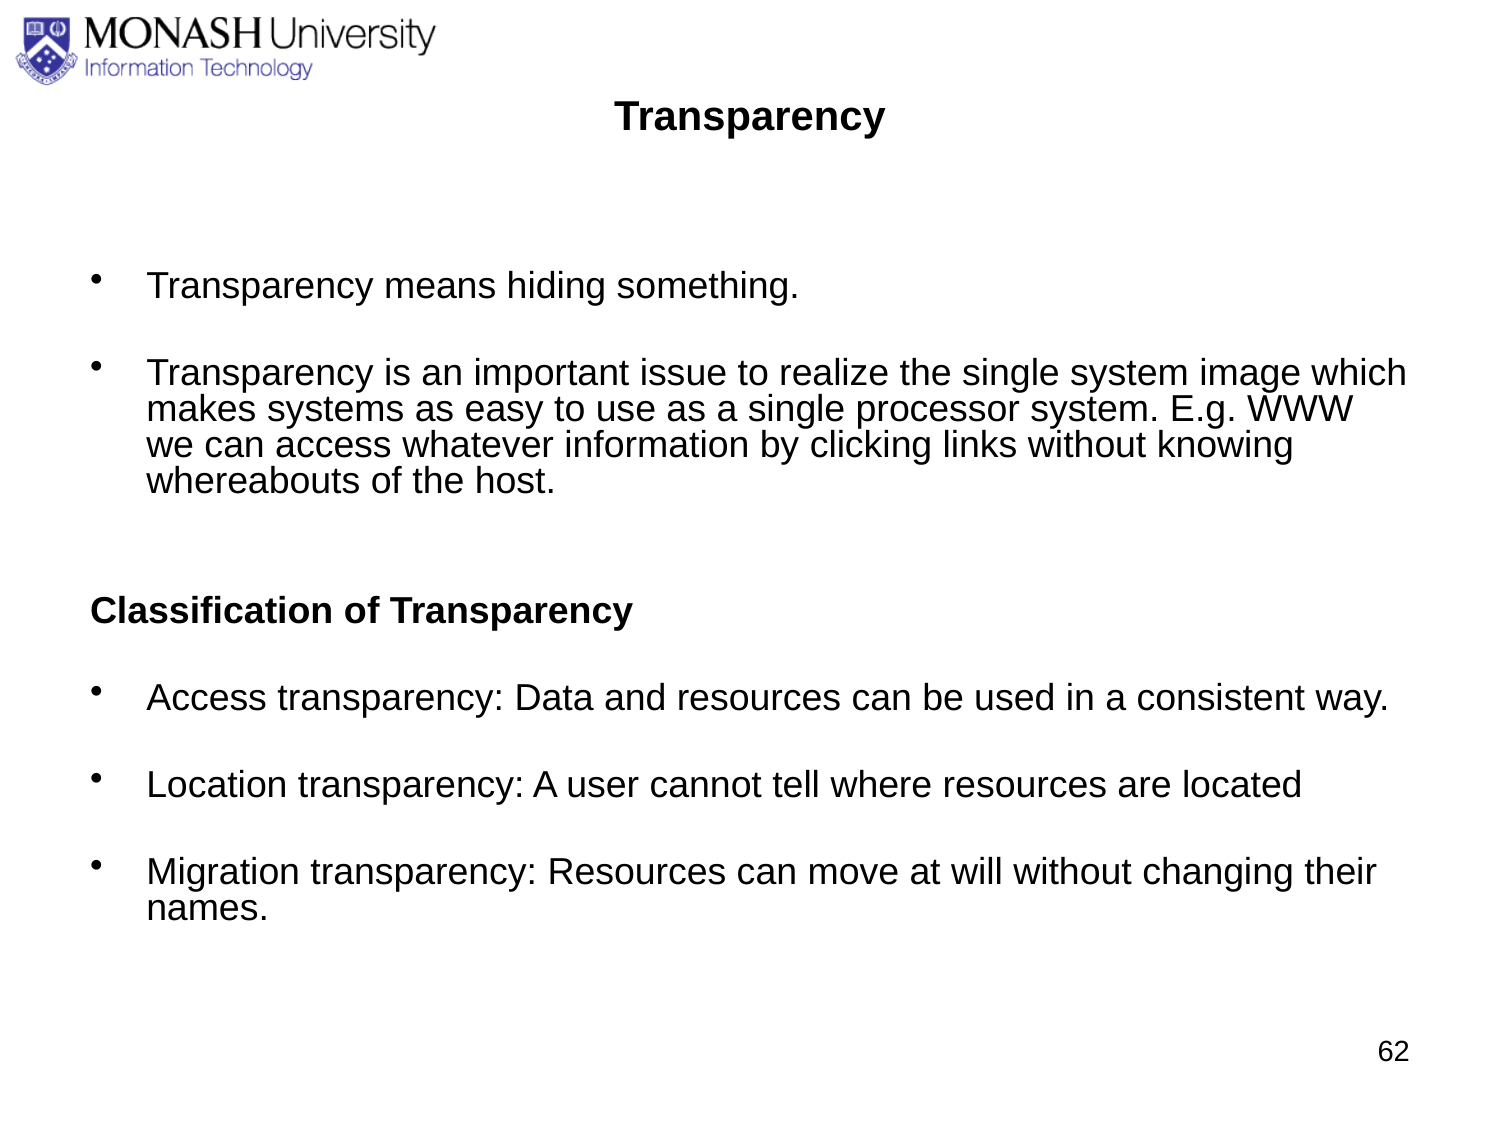

# Transparency
Transparency means hiding something.

Transparency is an important issue to realize the single system image which makes systems as easy to use as a single processor system. E.g. WWW we can access whatever information by clicking links without knowing whereabouts of the host.

Classification of Transparency

Access transparency: Data and resources can be used in a consistent way.

Location transparency: A user cannot tell where resources are located

Migration transparency: Resources can move at will without changing their names.
62